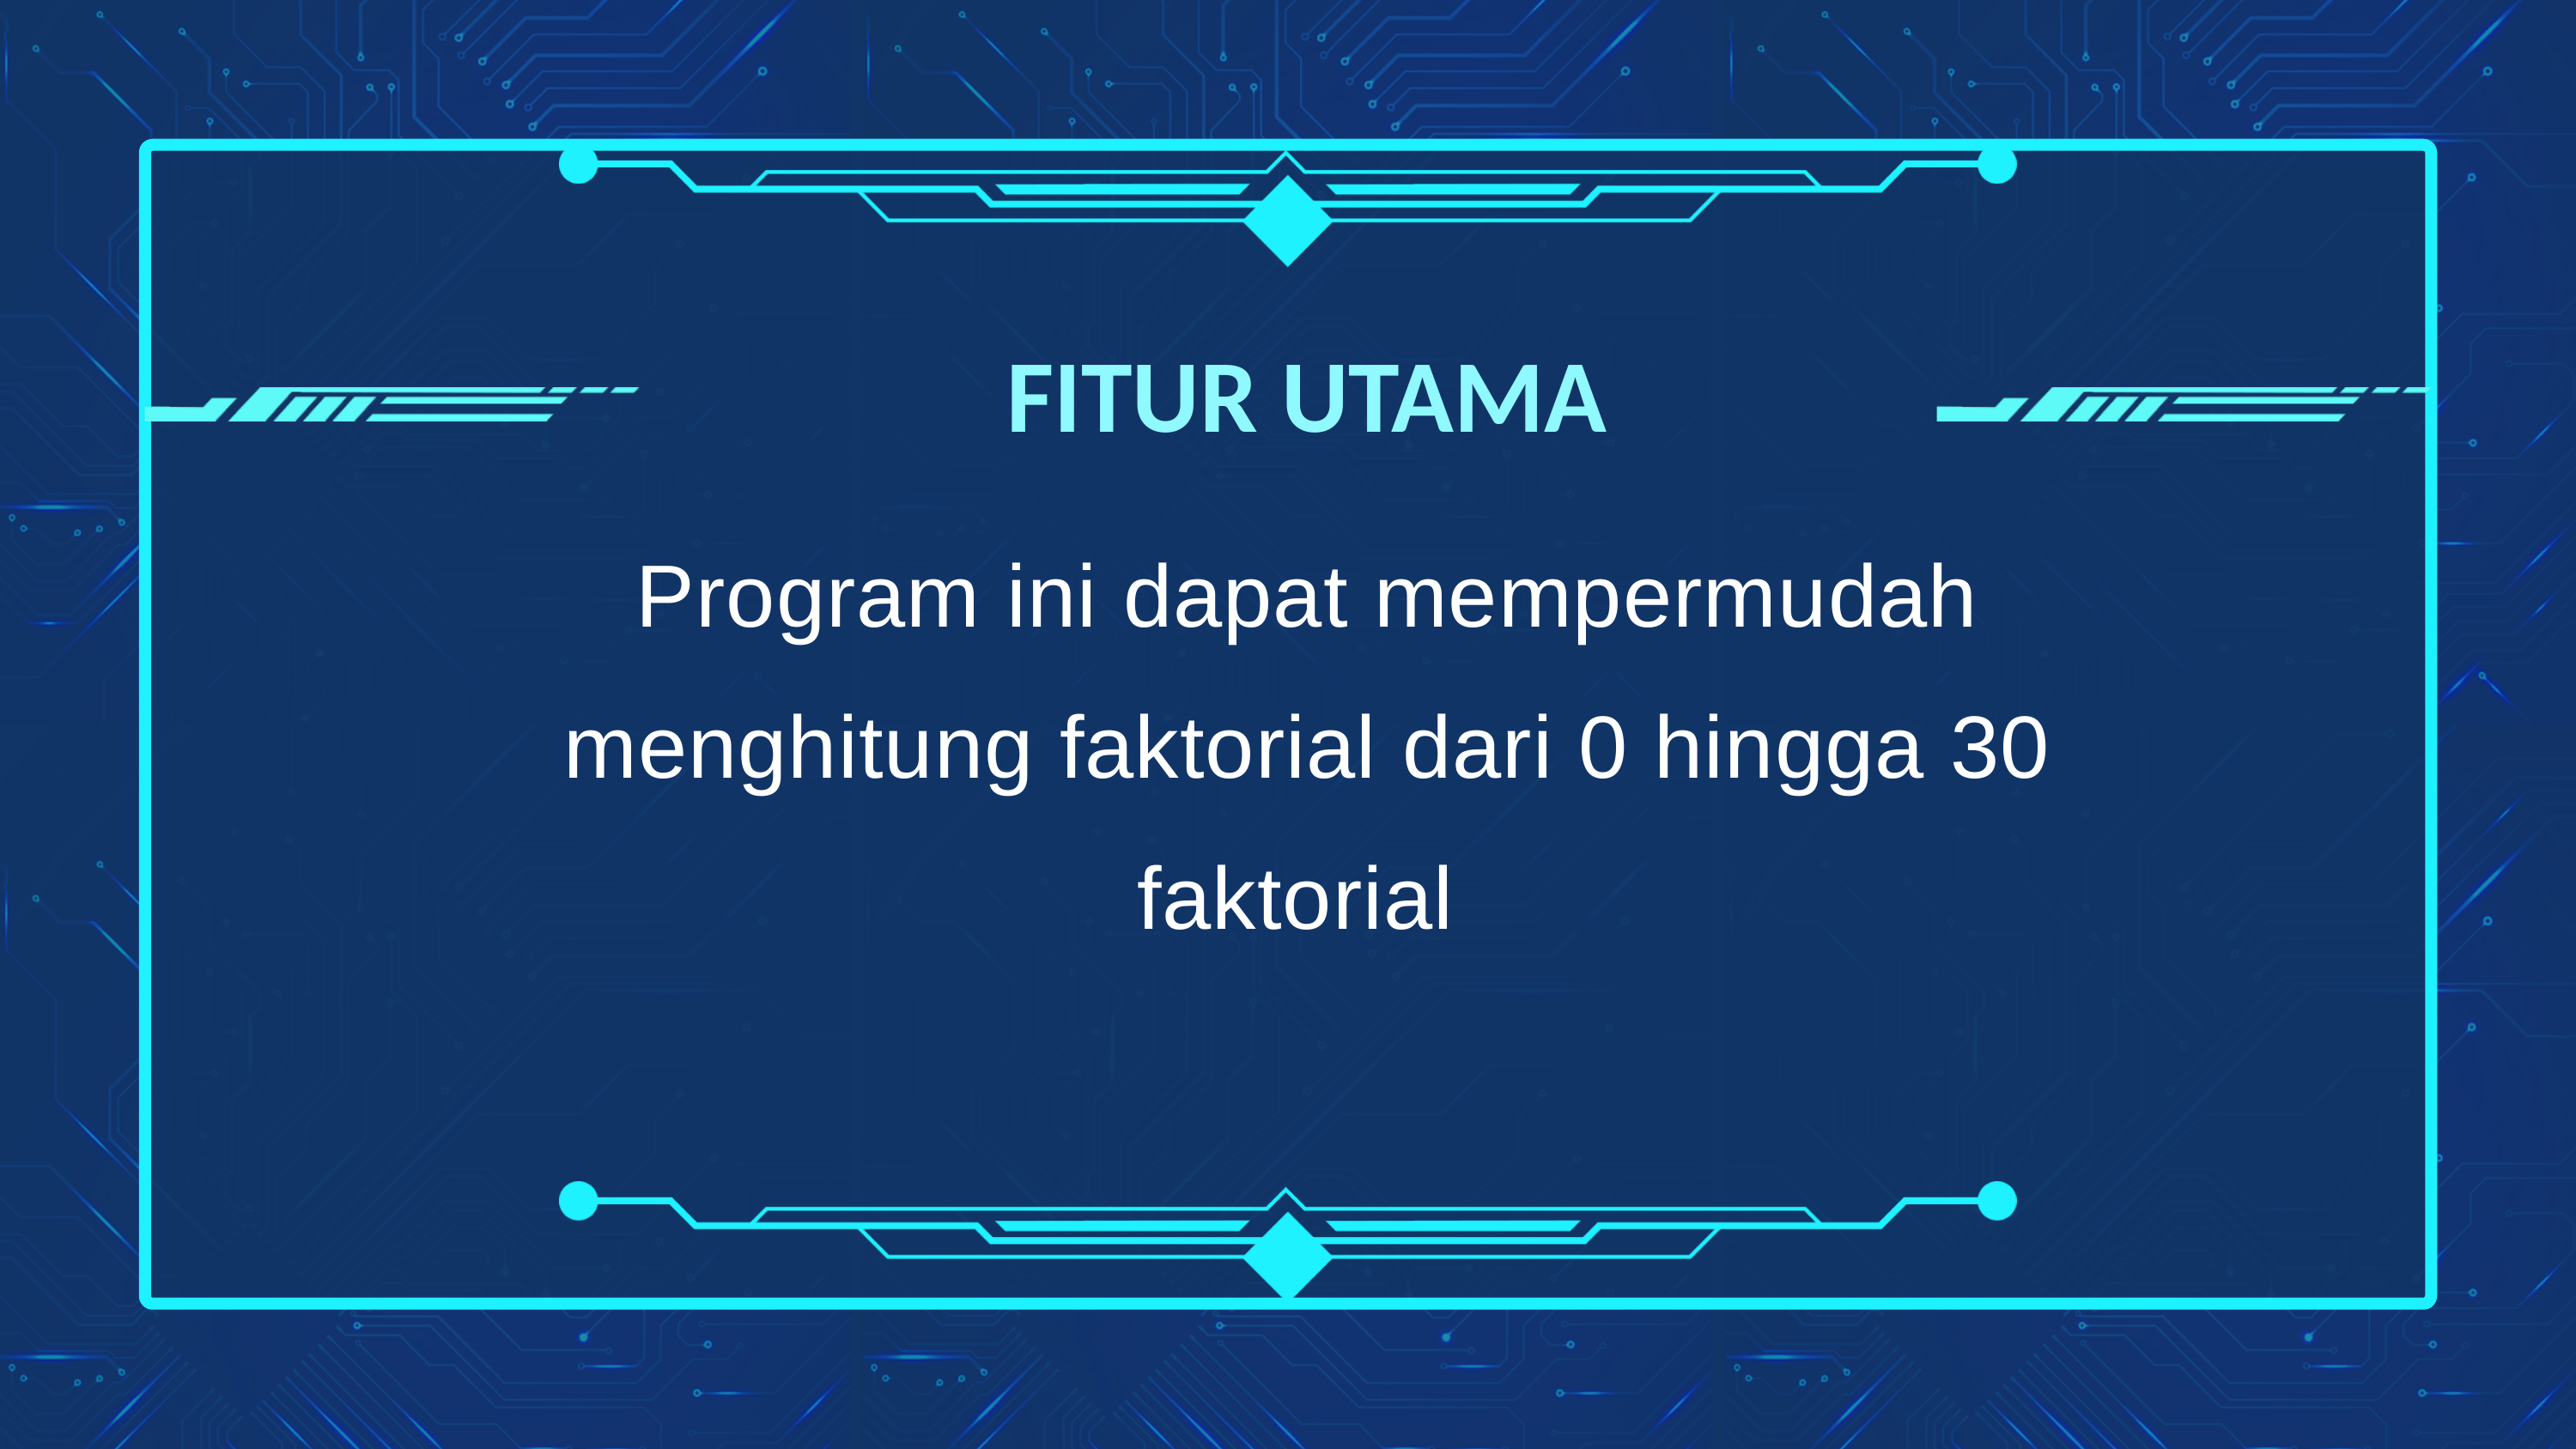

FITUR UTAMA

Program ini dapat mempermudah menghitung faktorial dari 0 hingga 30 faktorial